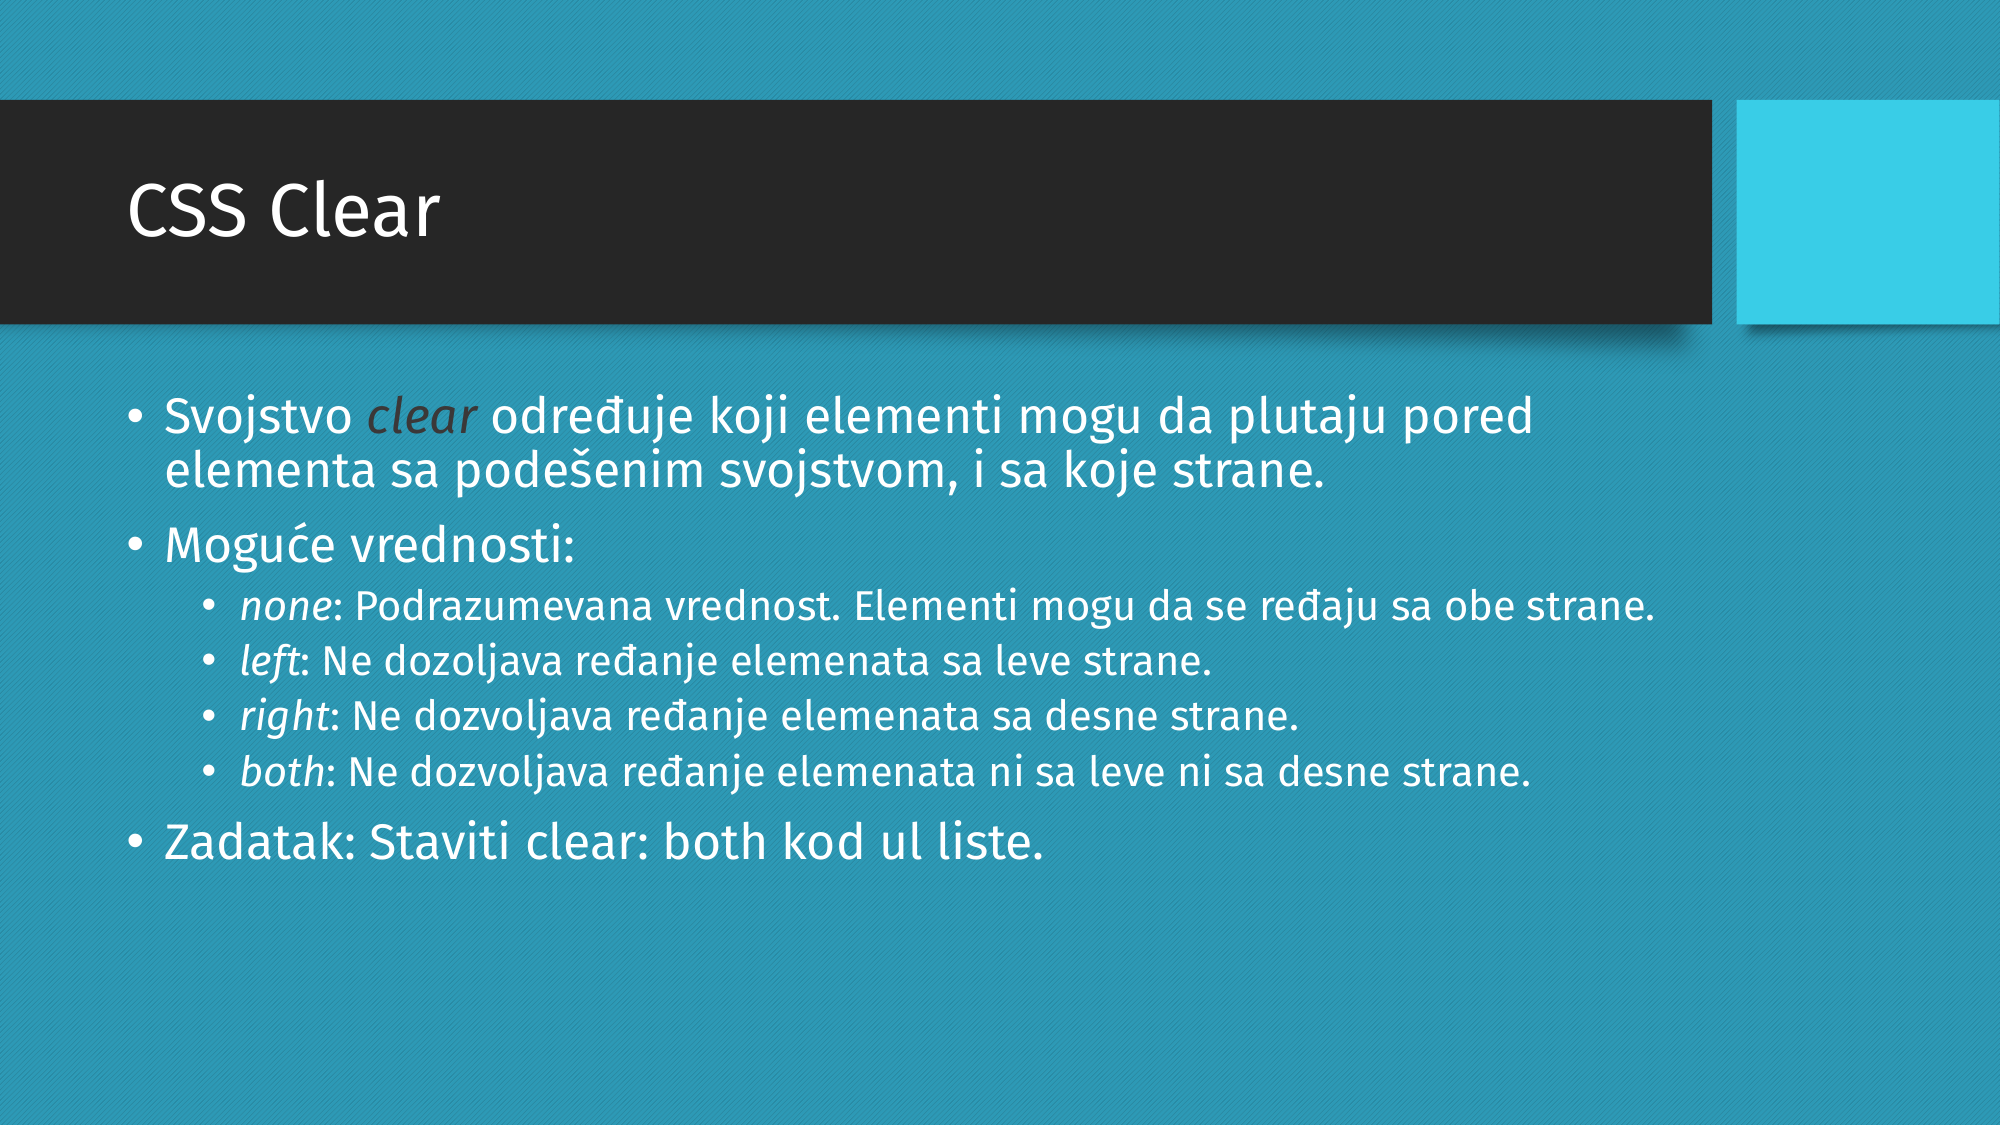

# CSS Clear
Svojstvo clear određuje koji elementi mogu da plutaju pored elementa sa podešenim svojstvom, i sa koje strane.
Moguće vrednosti:
none: Podrazumevana vrednost. Elementi mogu da se ređaju sa obe strane.
left: Ne dozoljava ređanje elemenata sa leve strane.
right: Ne dozvoljava ređanje elemenata sa desne strane.
both: Ne dozvoljava ređanje elemenata ni sa leve ni sa desne strane.
Zadatak: Staviti clear: both kod ul liste.